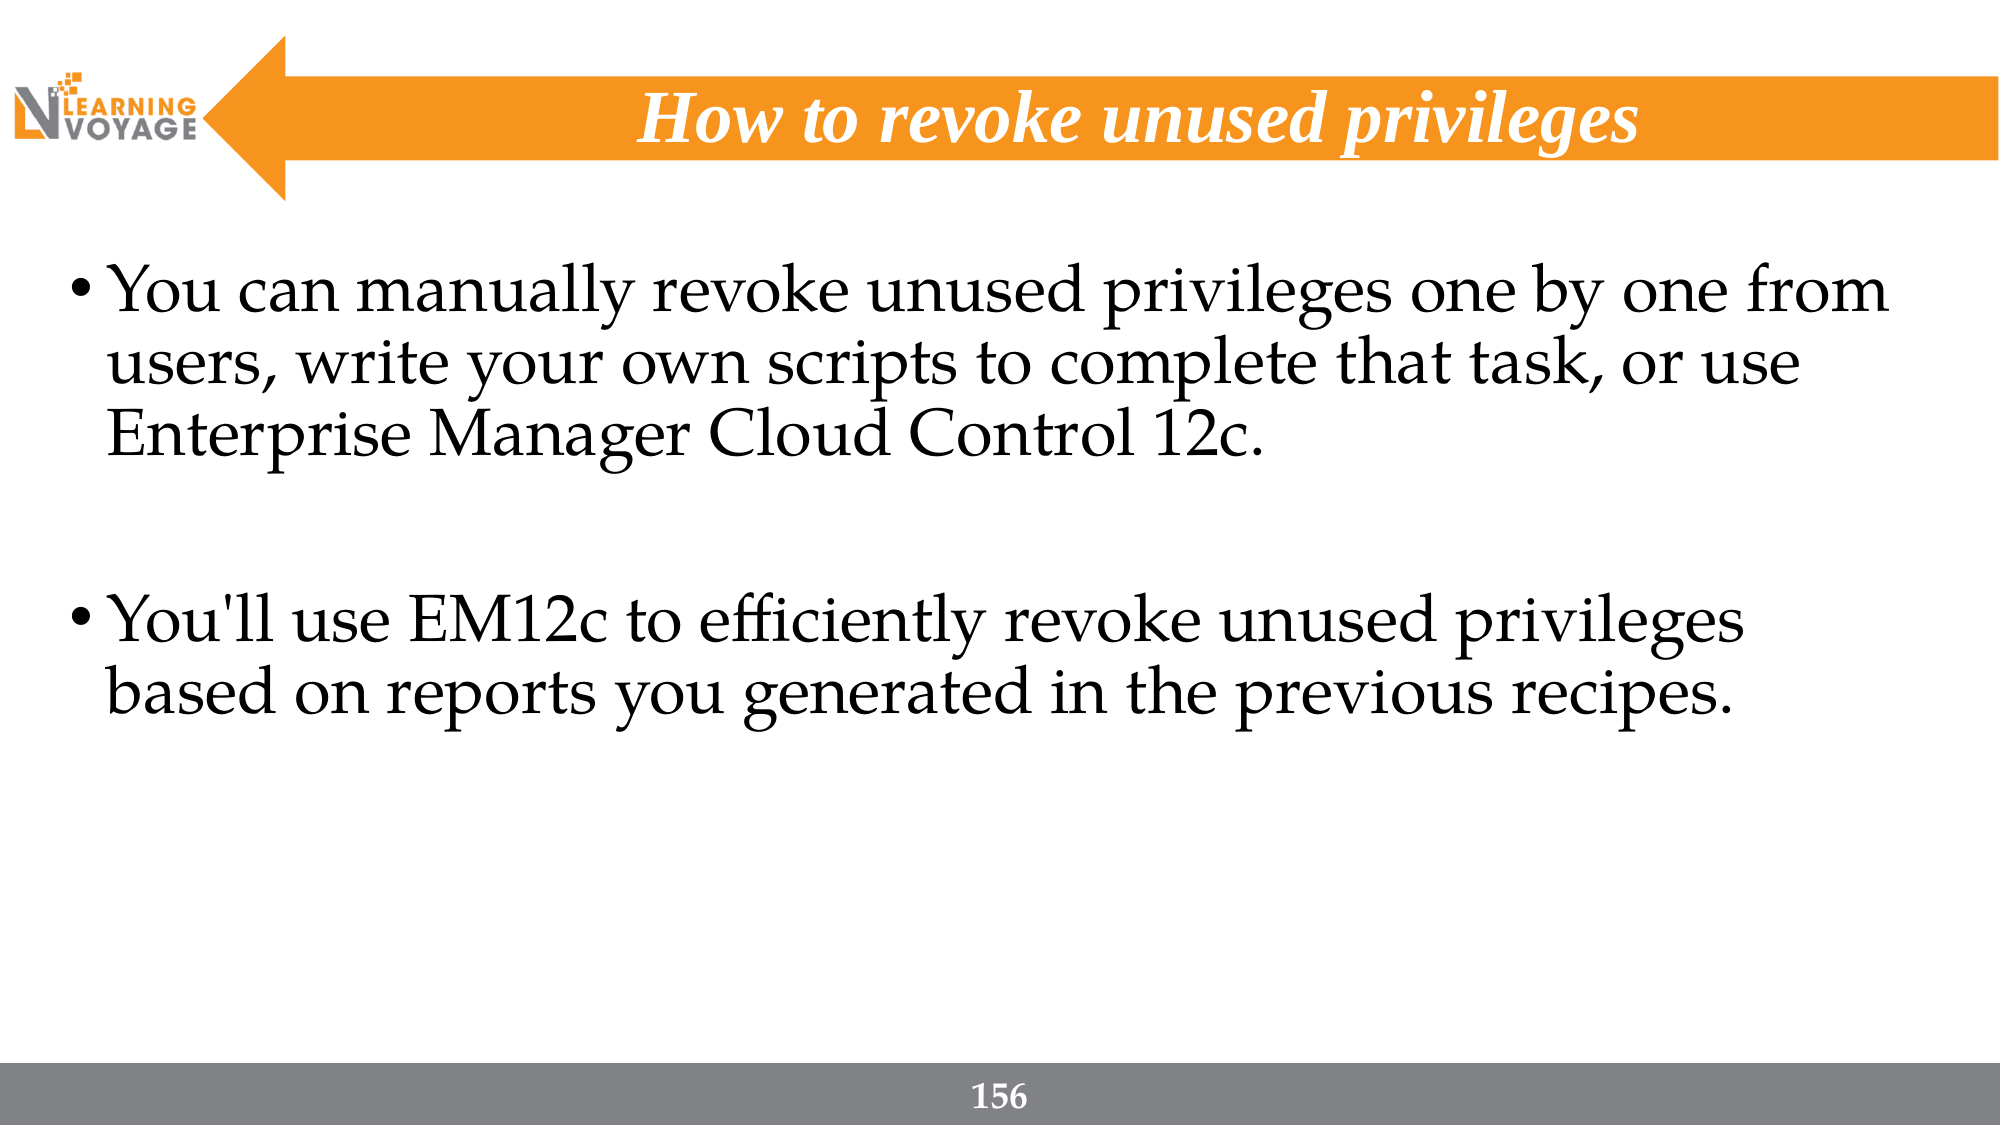

# How to revoke unused privileges
You can manually revoke unused privileges one by one from users, write your own scripts to complete that task, or use Enterprise Manager Cloud Control 12c.

You'll use EM12c to efficiently revoke unused privileges based on reports you generated in the previous recipes.

156